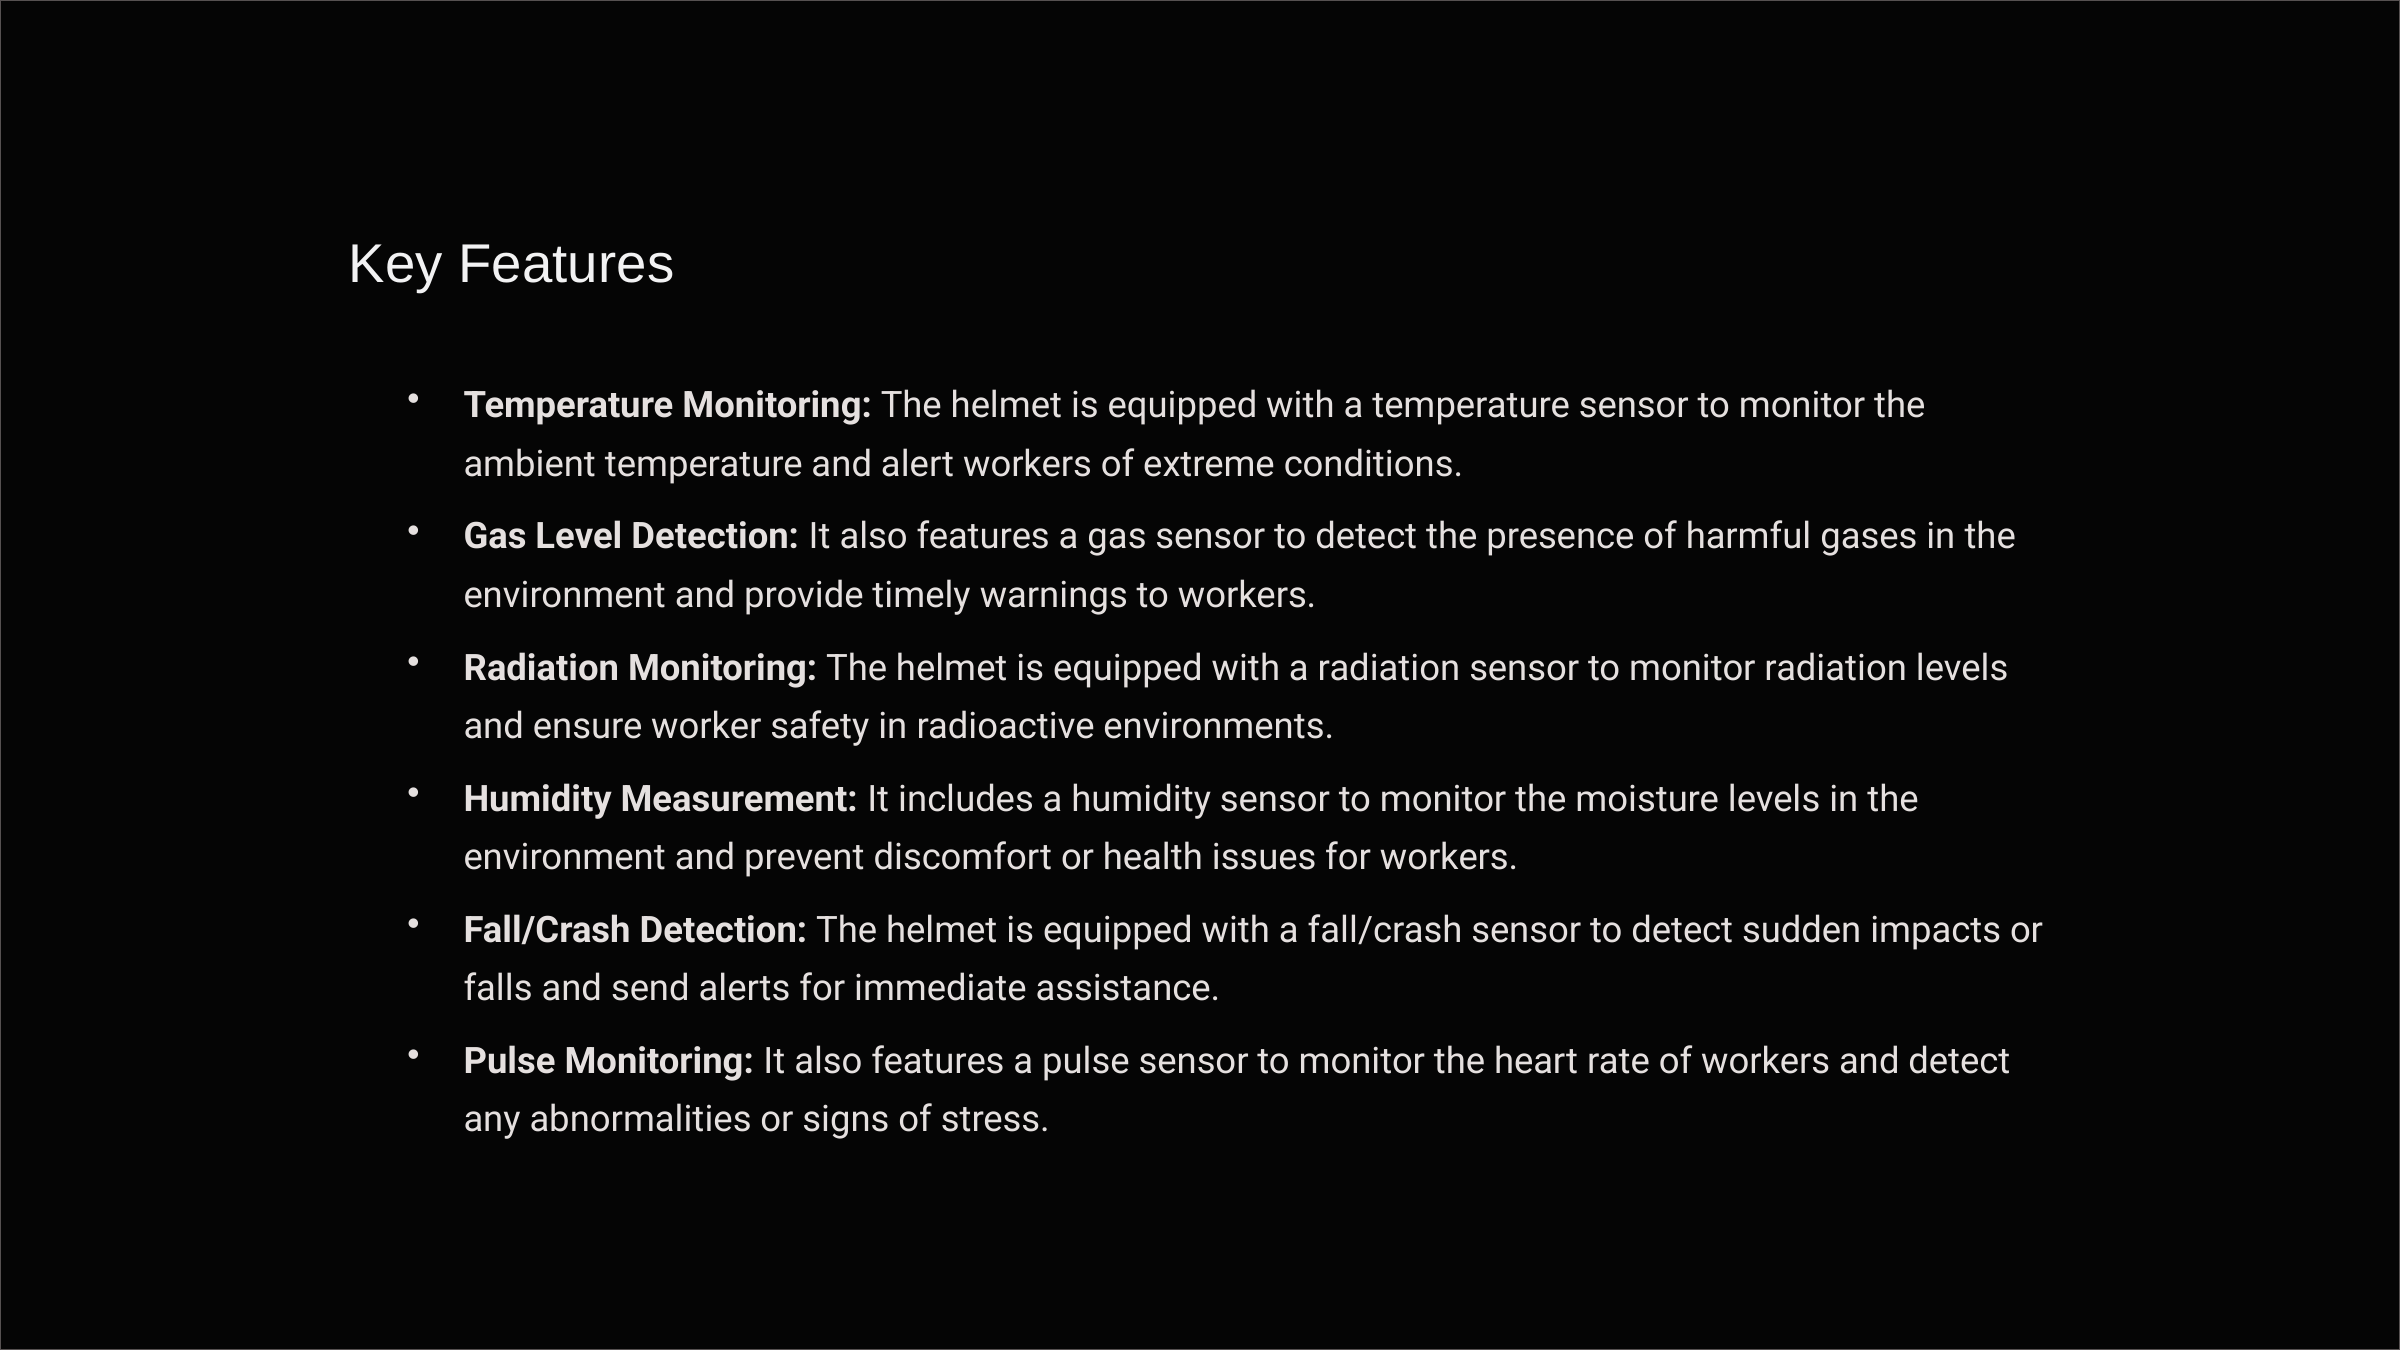

Key Features
Temperature Monitoring: The helmet is equipped with a temperature sensor to monitor the ambient temperature and alert workers of extreme conditions.
Gas Level Detection: It also features a gas sensor to detect the presence of harmful gases in the environment and provide timely warnings to workers.
Radiation Monitoring: The helmet is equipped with a radiation sensor to monitor radiation levels and ensure worker safety in radioactive environments.
Humidity Measurement: It includes a humidity sensor to monitor the moisture levels in the environment and prevent discomfort or health issues for workers.
Fall/Crash Detection: The helmet is equipped with a fall/crash sensor to detect sudden impacts or falls and send alerts for immediate assistance.
Pulse Monitoring: It also features a pulse sensor to monitor the heart rate of workers and detect any abnormalities or signs of stress.